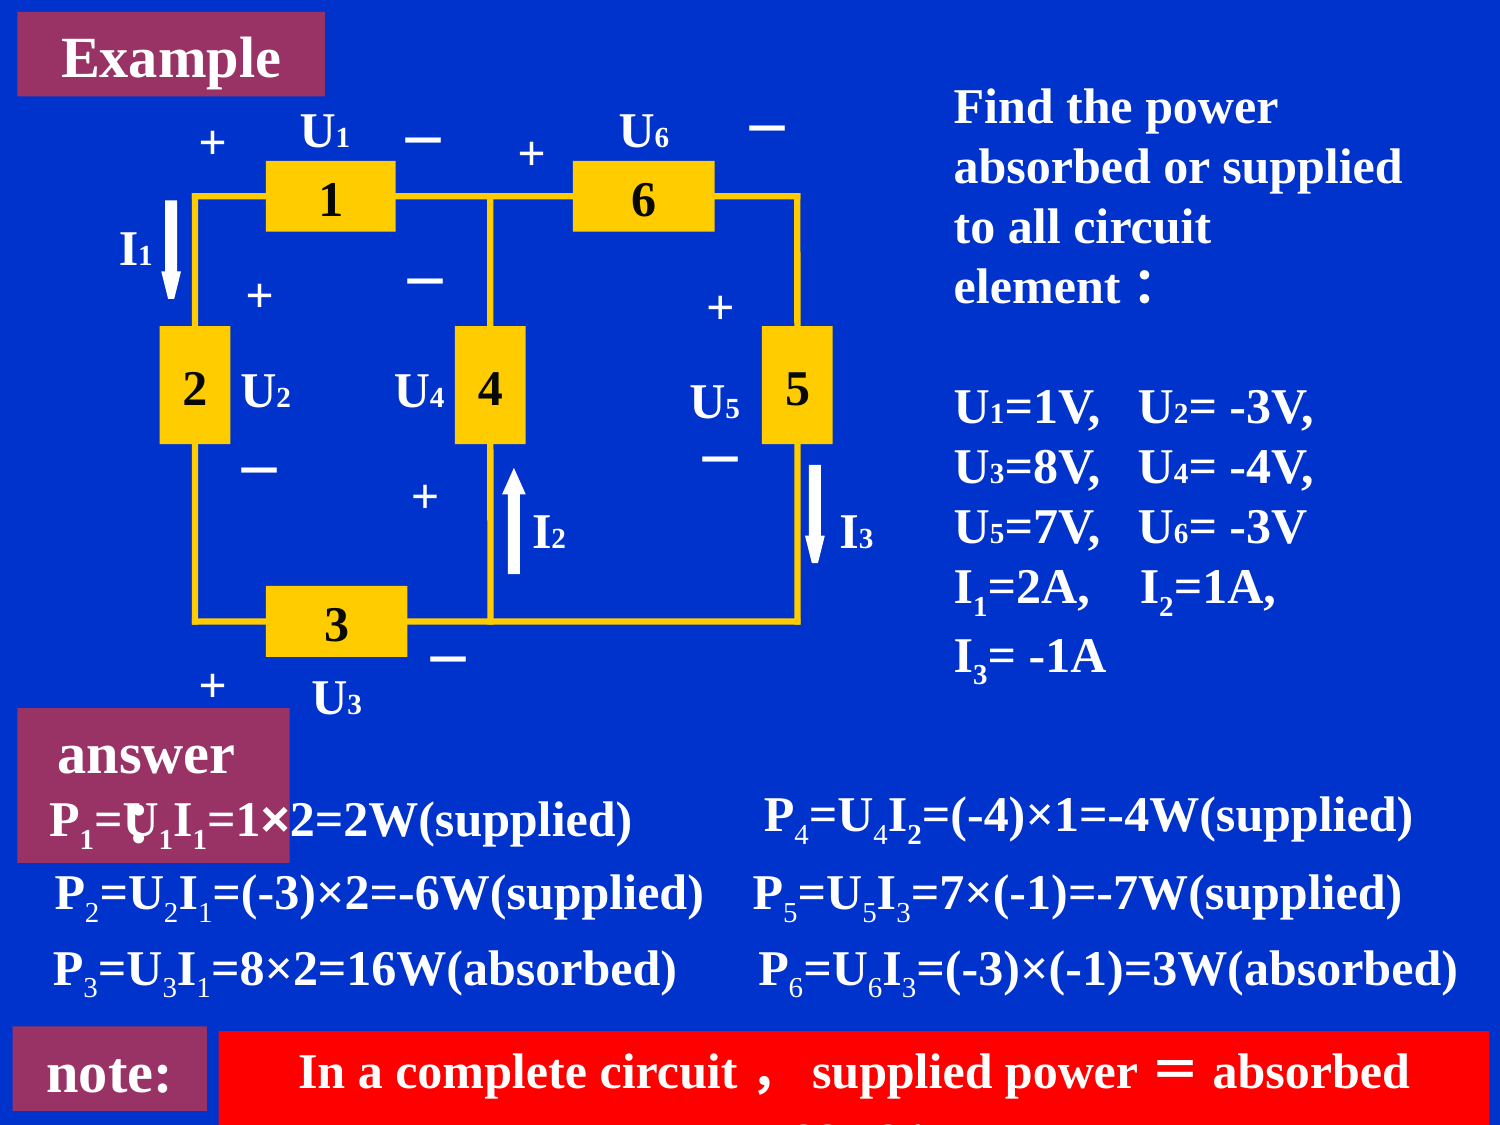

Example
Find the power absorbed or supplied to all circuit element：

U1=1V,   U2= -3V,
U3=8V,   U4= -4V,
U5=7V,   U6= -3V
I1=2A,    I2=1A,
I3= -1A
U1
U6
－
+
+
1
6

I1
－
+
+
2
4
5
U2
U4
U5
－
－
+

I2
I3
3

－
+
U3
－
answer：
P4=U4I2=(-4)×1=-4W(supplied)
P1=U1I1=1×2=2W(supplied)
P2=U2I1=(-3)×2=-6W(supplied)
P5=U5I3=7×(-1)=-7W(supplied)
P3=U3I1=8×2=16W(absorbed)
P6=U6I3=(-3)×(-1)=3W(absorbed)
note:
In a complete circuit，supplied power＝absorbed power